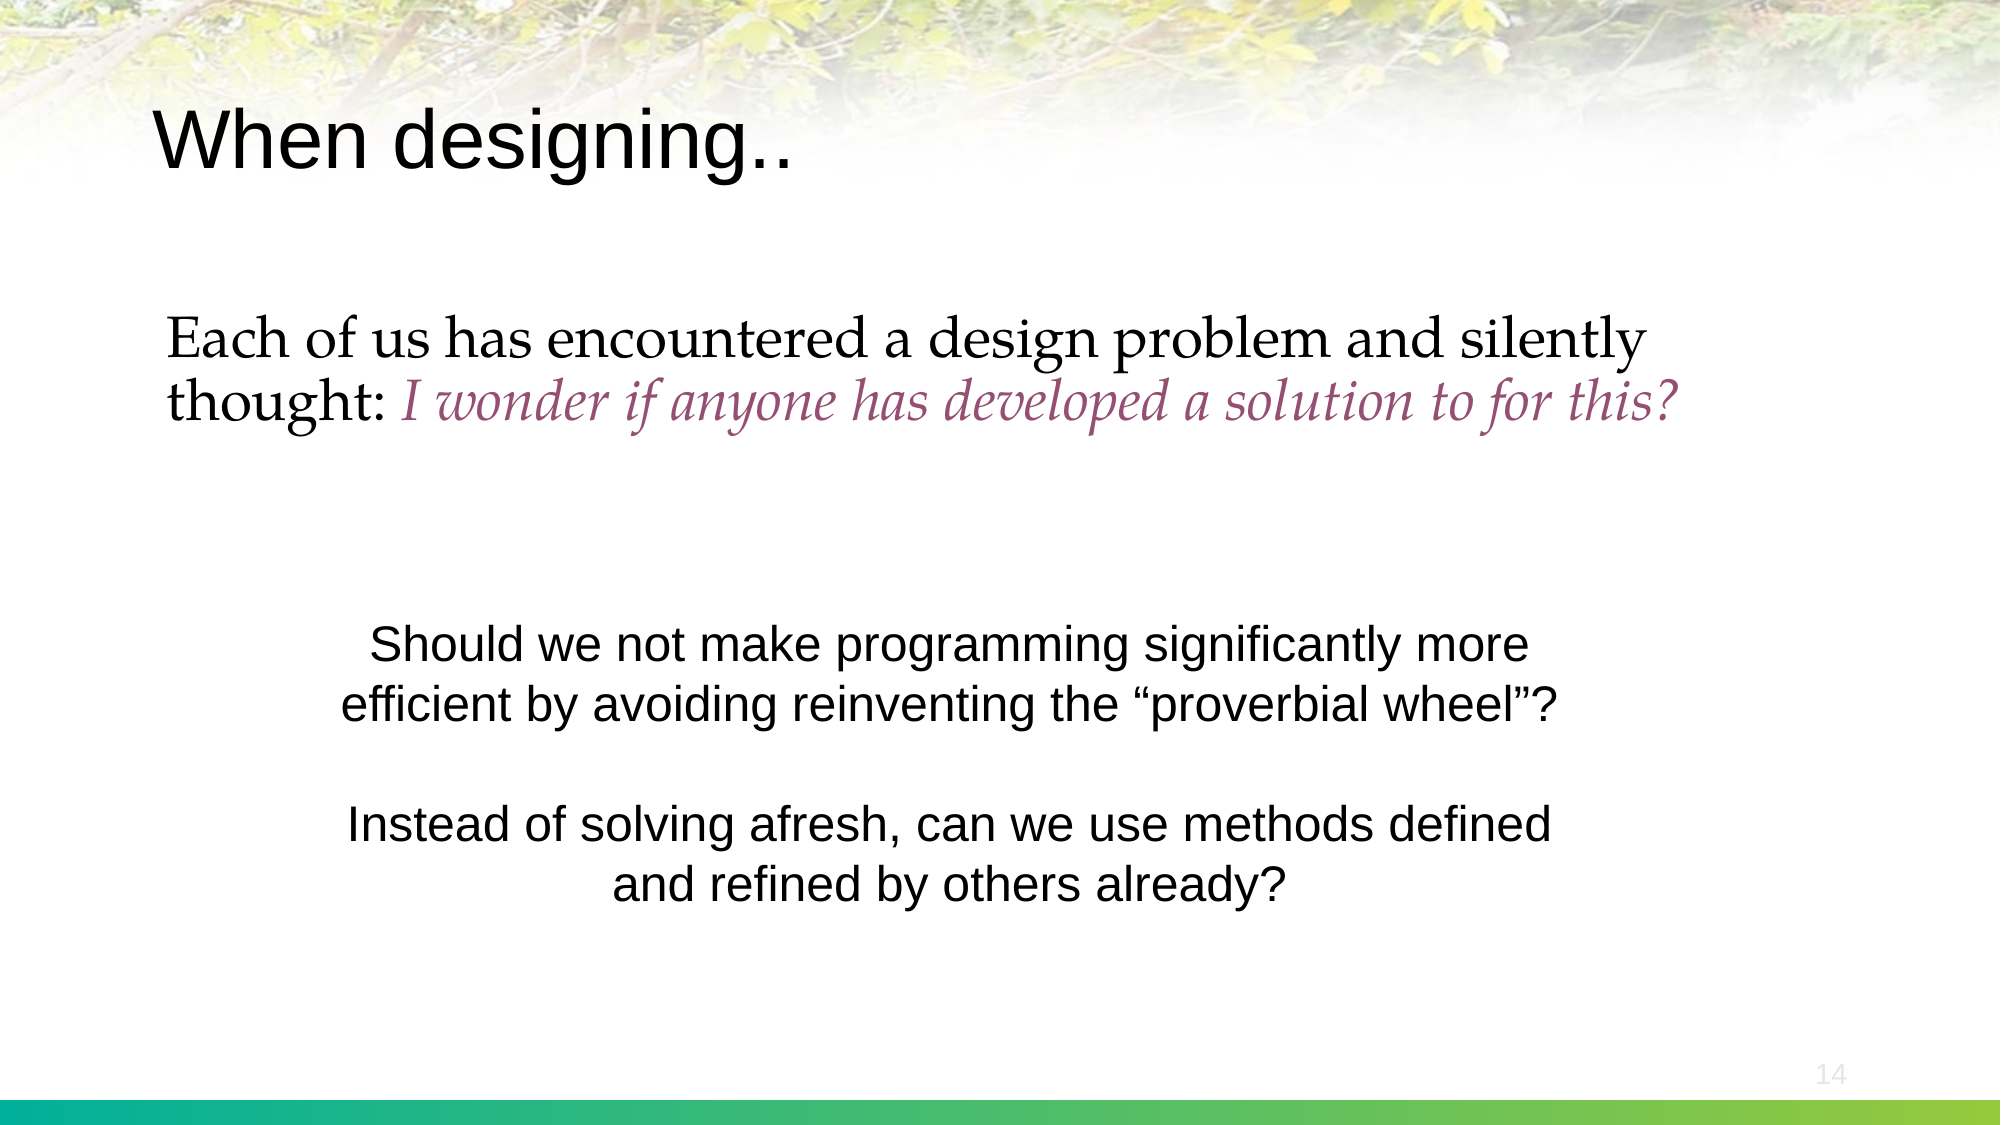

# When designing..
Each of us has encountered a design problem and silently thought: I wonder if anyone has developed a solution to for this?

Should we not make programming significantly more efficient by avoiding reinventing the “proverbial wheel”?

Instead of solving afresh, can we use methods defined and refined by others already?
14